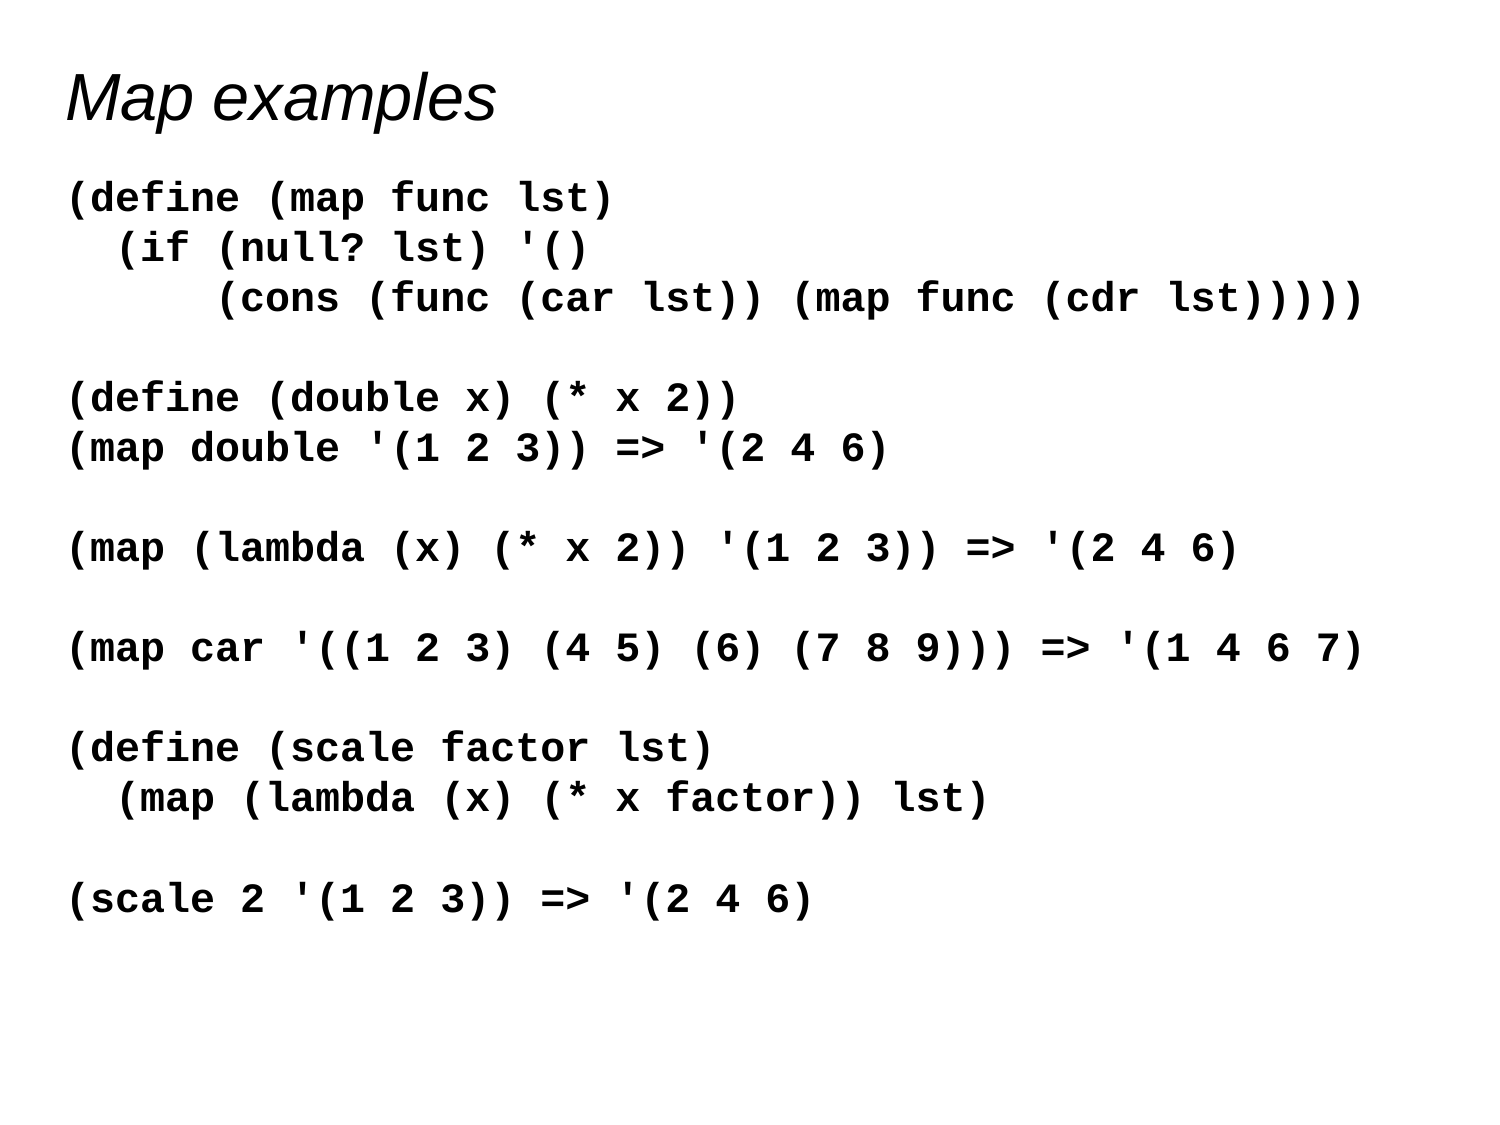

# Map examples
(define (map func lst)
  (if (null? lst) '()
      (cons (func (car lst)) (map func (cdr lst)))))
(define (double x) (* x 2))
(map double '(1 2 3)) => '(2 4 6)

(map (lambda (x) (* x 2)) '(1 2 3)) => '(2 4 6)

(map car '((1 2 3) (4 5) (6) (7 8 9))) => '(1 4 6 7)
(define (scale factor lst)
  (map (lambda (x) (* x factor)) lst)
(scale 2 '(1 2 3)) => '(2 4 6)